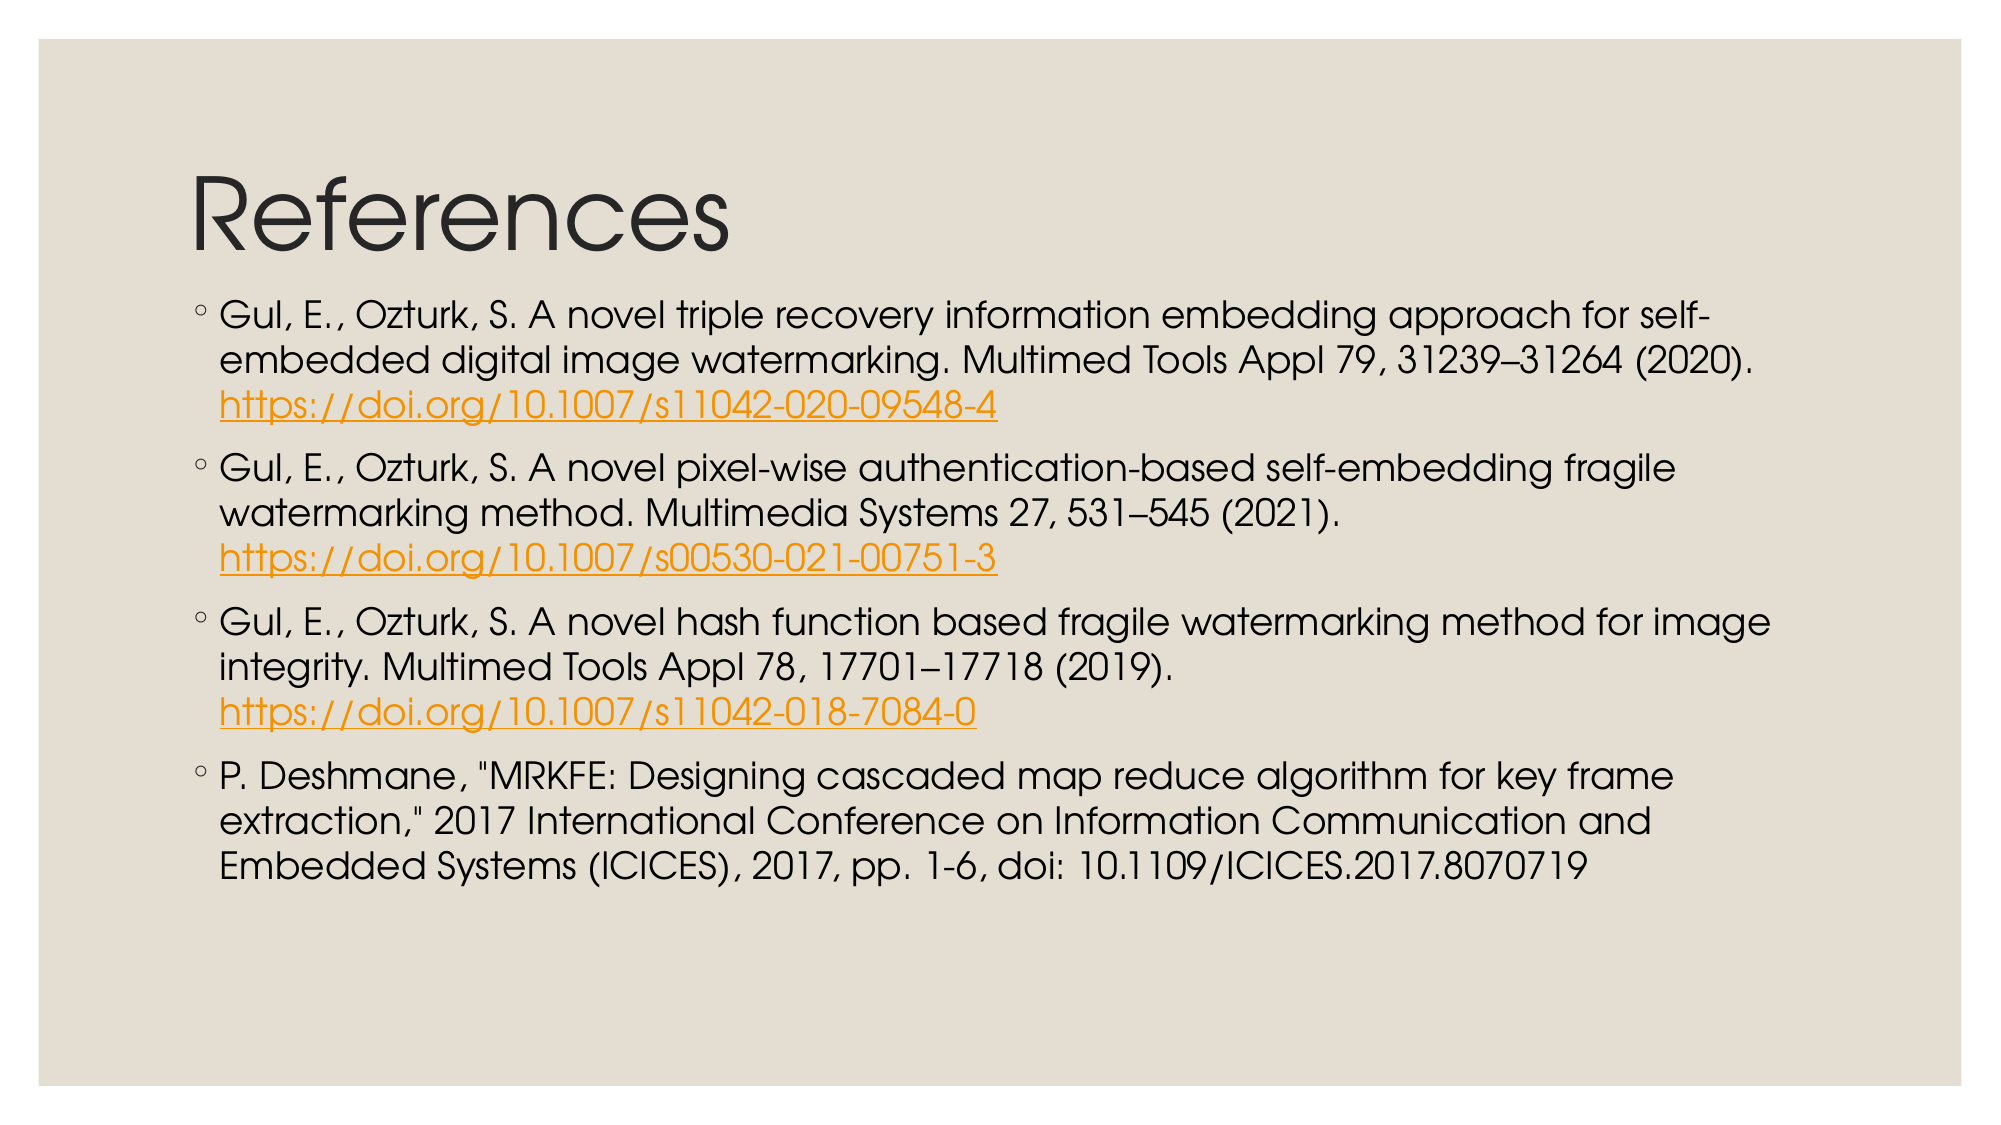

# References
Gul, E., Ozturk, S. A novel triple recovery information embedding approach for self-embedded digital image watermarking. Multimed Tools Appl 79, 31239–31264 (2020). https://doi.org/10.1007/s11042-020-09548-4
Gul, E., Ozturk, S. A novel pixel-wise authentication-based self-embedding fragile watermarking method. Multimedia Systems 27, 531–545 (2021). https://doi.org/10.1007/s00530-021-00751-3
Gul, E., Ozturk, S. A novel hash function based fragile watermarking method for image integrity. Multimed Tools Appl 78, 17701–17718 (2019). https://doi.org/10.1007/s11042-018-7084-0
P. Deshmane, "MRKFE: Designing cascaded map reduce algorithm for key frame extraction," 2017 International Conference on Information Communication and Embedded Systems (ICICES), 2017, pp. 1-6, doi: 10.1109/ICICES.2017.8070719